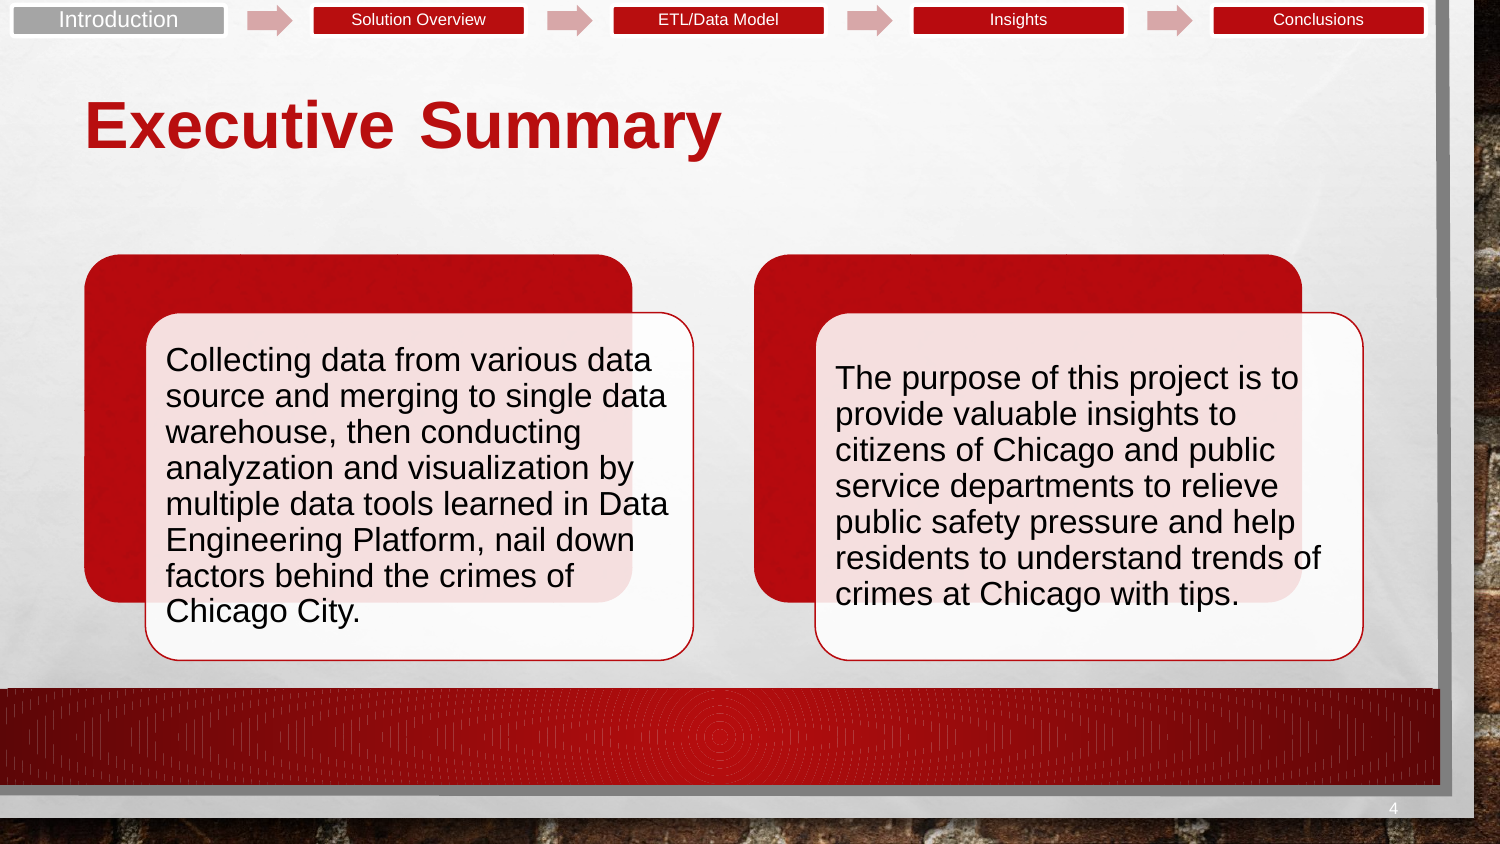

Introduction
Solution Overview
ETL/Data Model
Insights
Conclusions

# Executive Summary

Collecting data from various data source and merging to single data warehouse, then conducting analyzation and visualization by multiple data tools learned in Data Engineering Platform, nail down factors behind the crimes of Chicago City.
The purpose of this project is to provide valuable insights to citizens of Chicago and public service departments to relieve public safety pressure and help residents to understand trends of crimes at Chicago with tips.
4